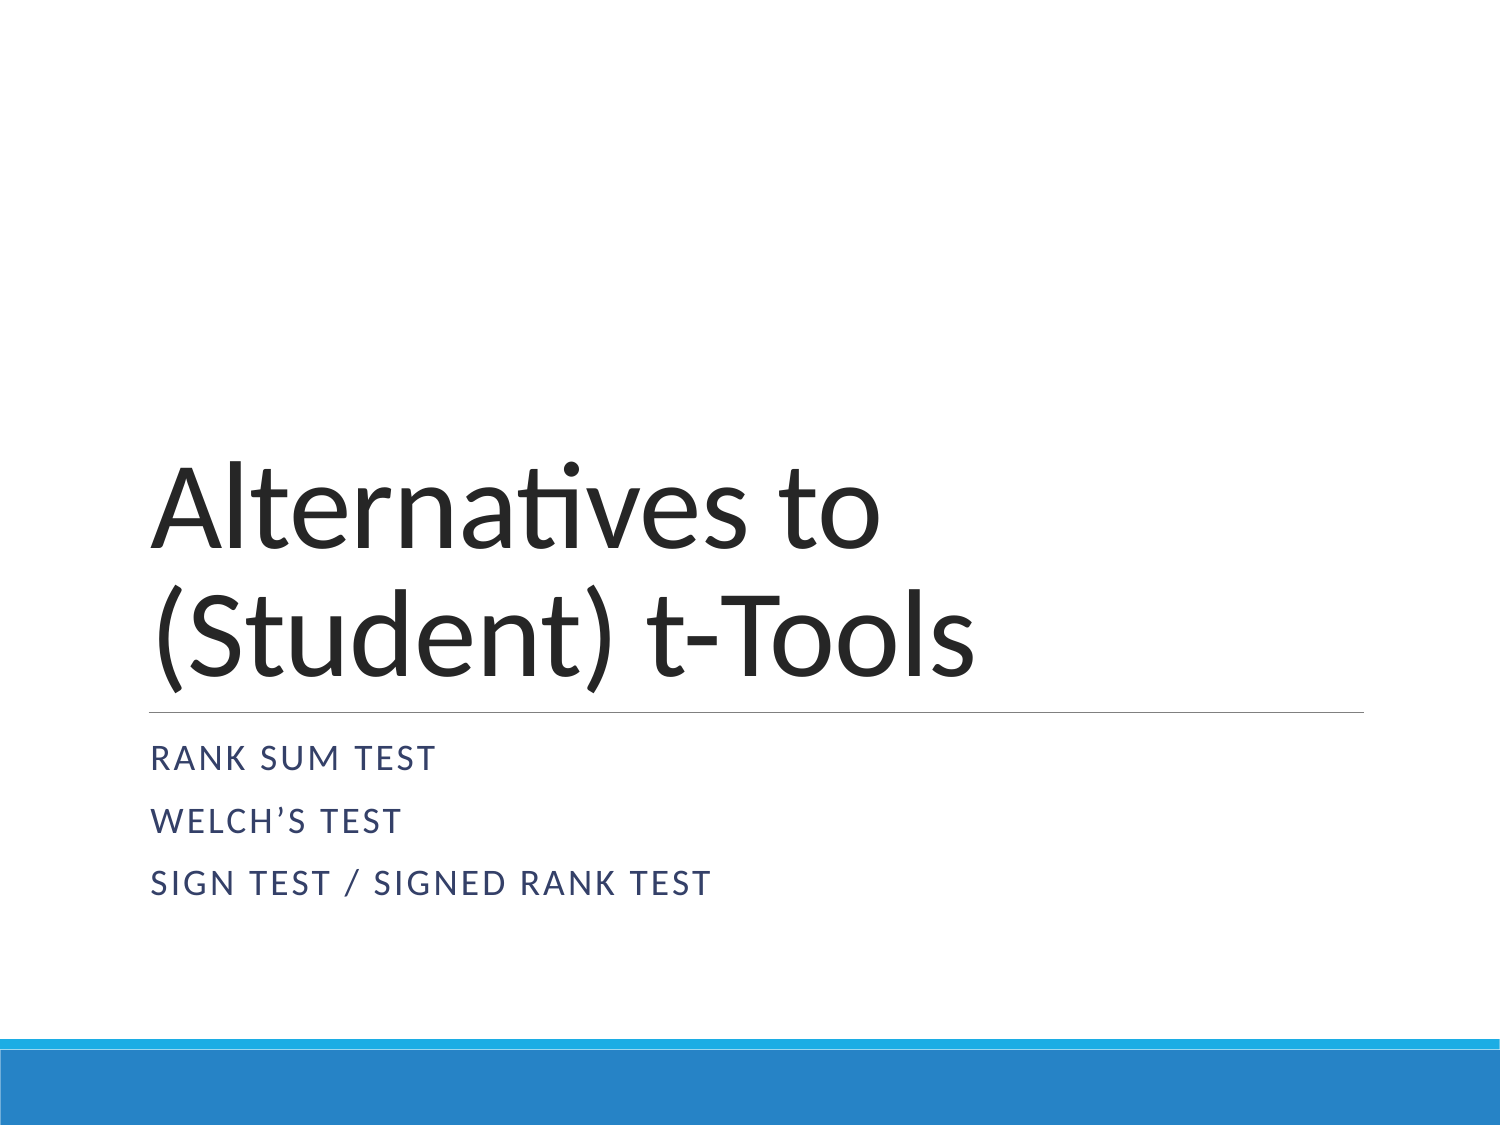

# Alternatives to (Student) t-Tools
Rank Sum Test
Welch’s Test
Sign Test / Signed Rank Test